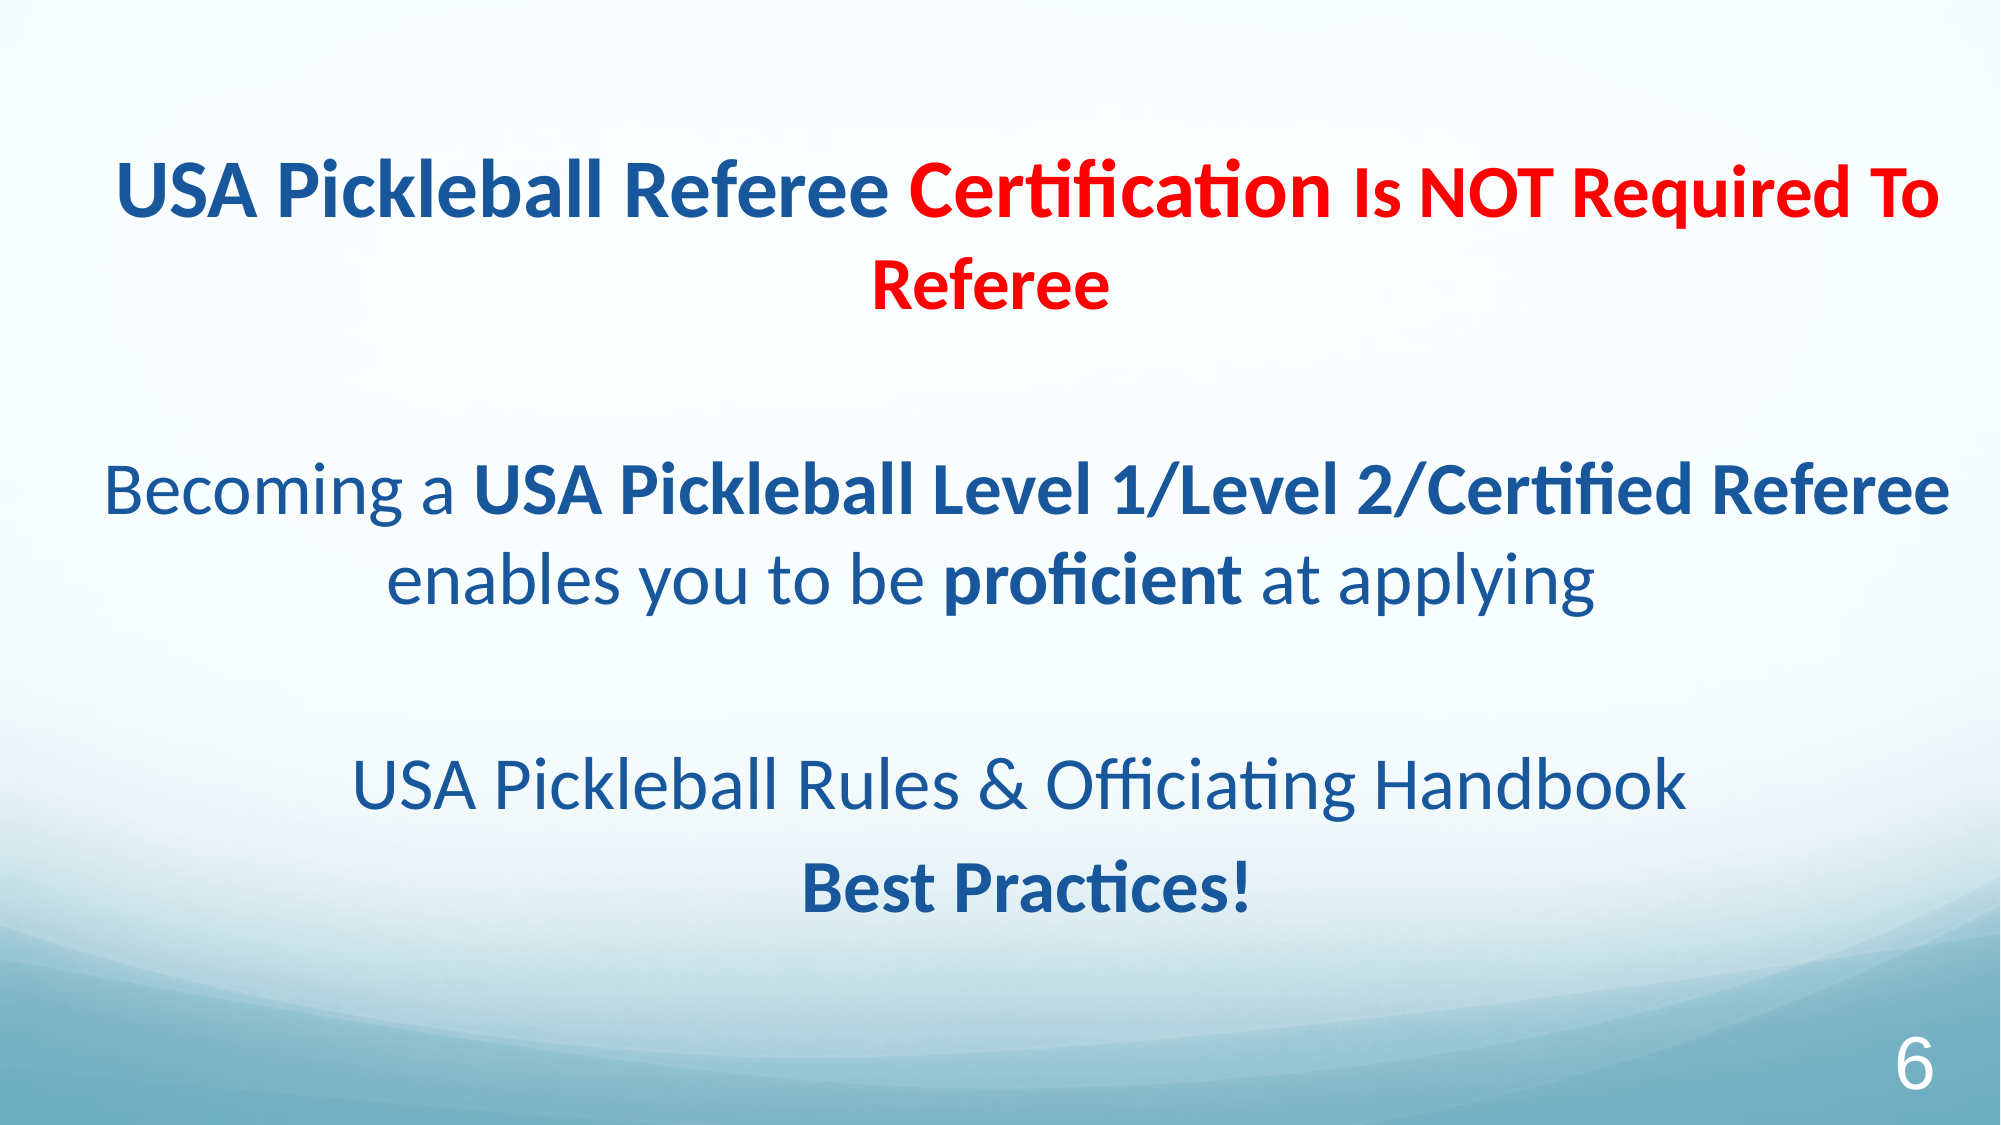

USA Pickleball Referee Certification Is NOT Required To Referee

Becoming a USA Pickleball Level 1/Level 2/Certified Referee enables you to be proficient at applying

USA Pickleball Rules & Officiating Handbook
Best Practices!
6